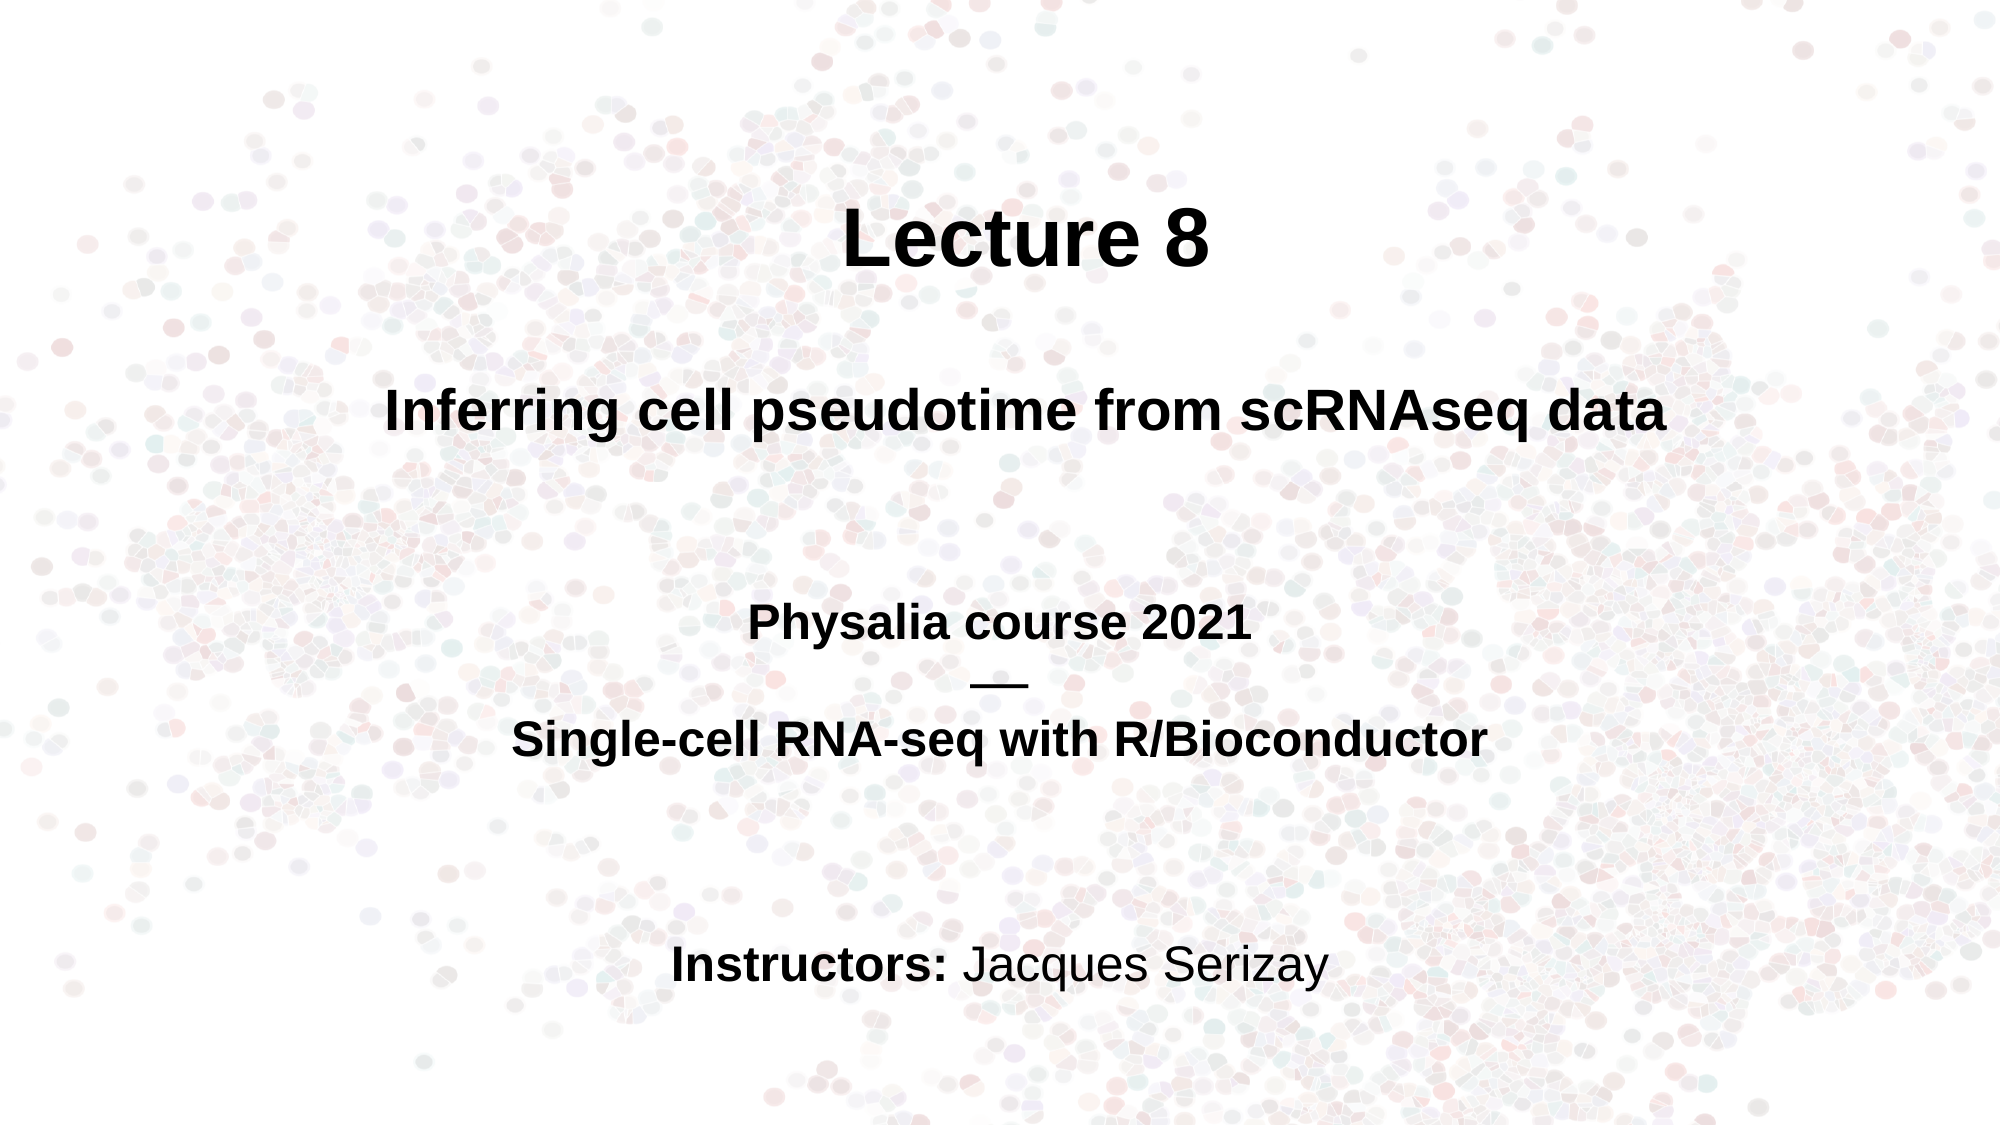

# Lecture 8 Inferring cell pseudotime from scRNAseq data
Physalia course 2021
—
Single-cell RNA-seq with R/Bioconductor

Instructors: Jacques Serizay